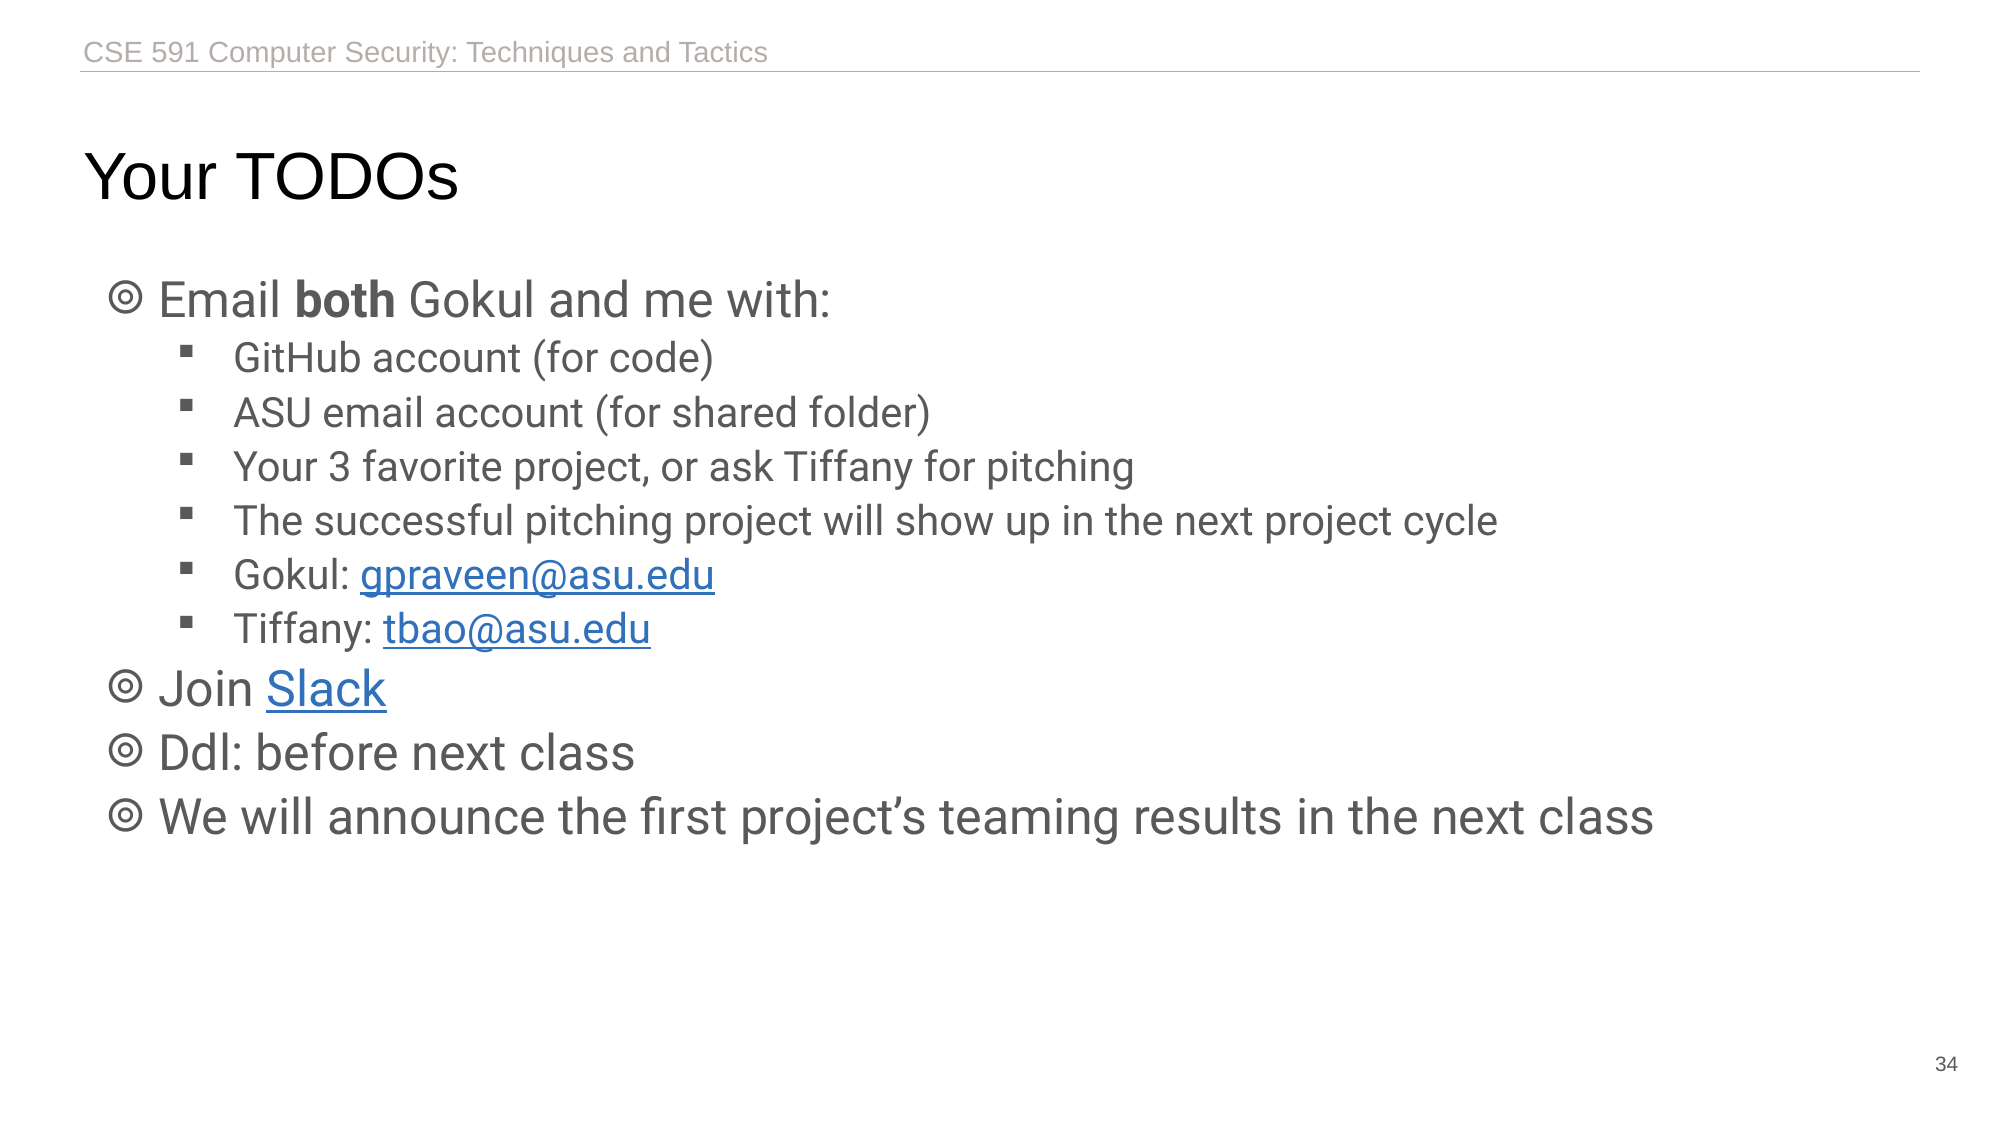

# Your TODOs
Email both Gokul and me with:
GitHub account (for code)
ASU email account (for shared folder)
Your 3 favorite project, or ask Tiffany for pitching
The successful pitching project will show up in the next project cycle
Gokul: gpraveen@asu.edu
Tiffany: tbao@asu.edu
Join Slack
Ddl: before next class
We will announce the first project’s teaming results in the next class
34